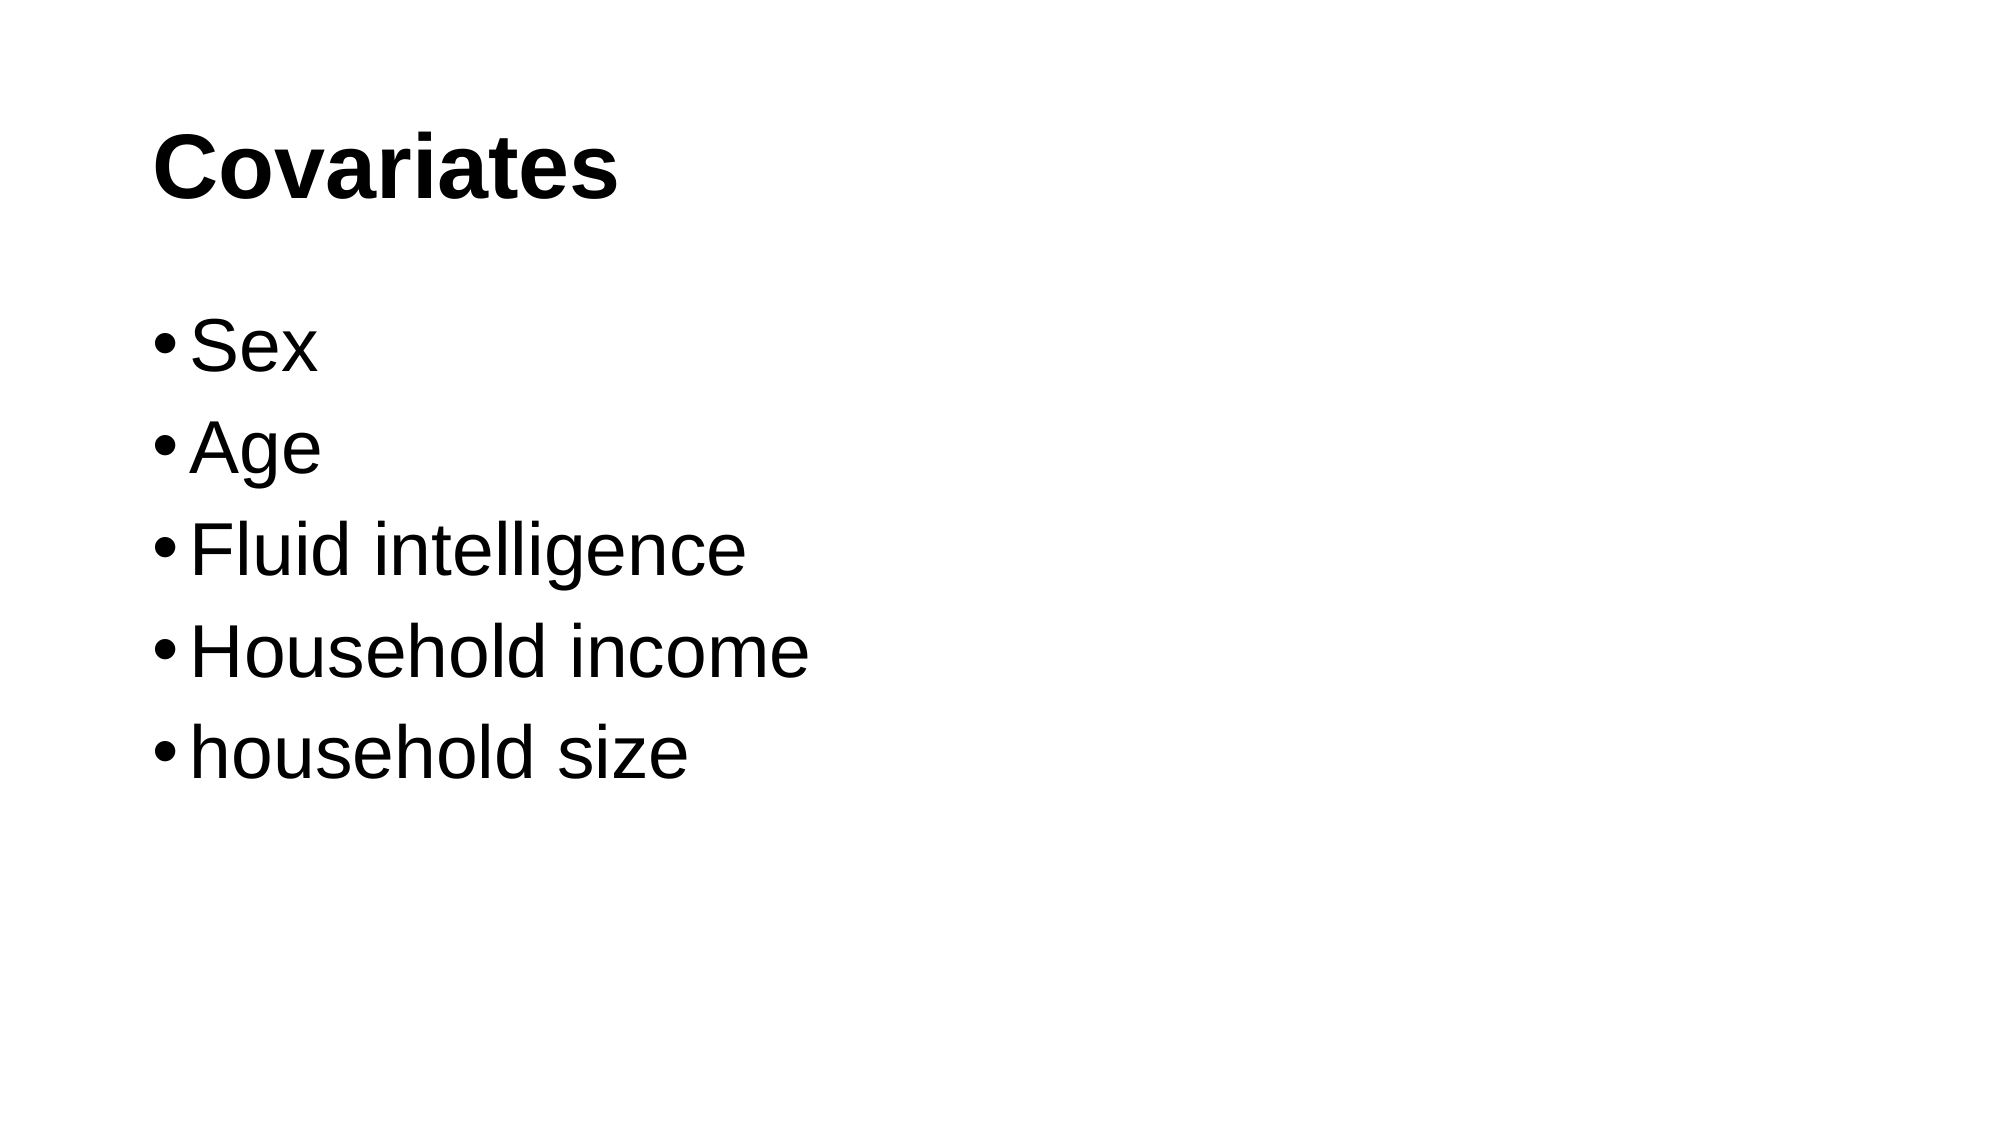

# Covariates
Sex
Age
Fluid intelligence
Household income
household size